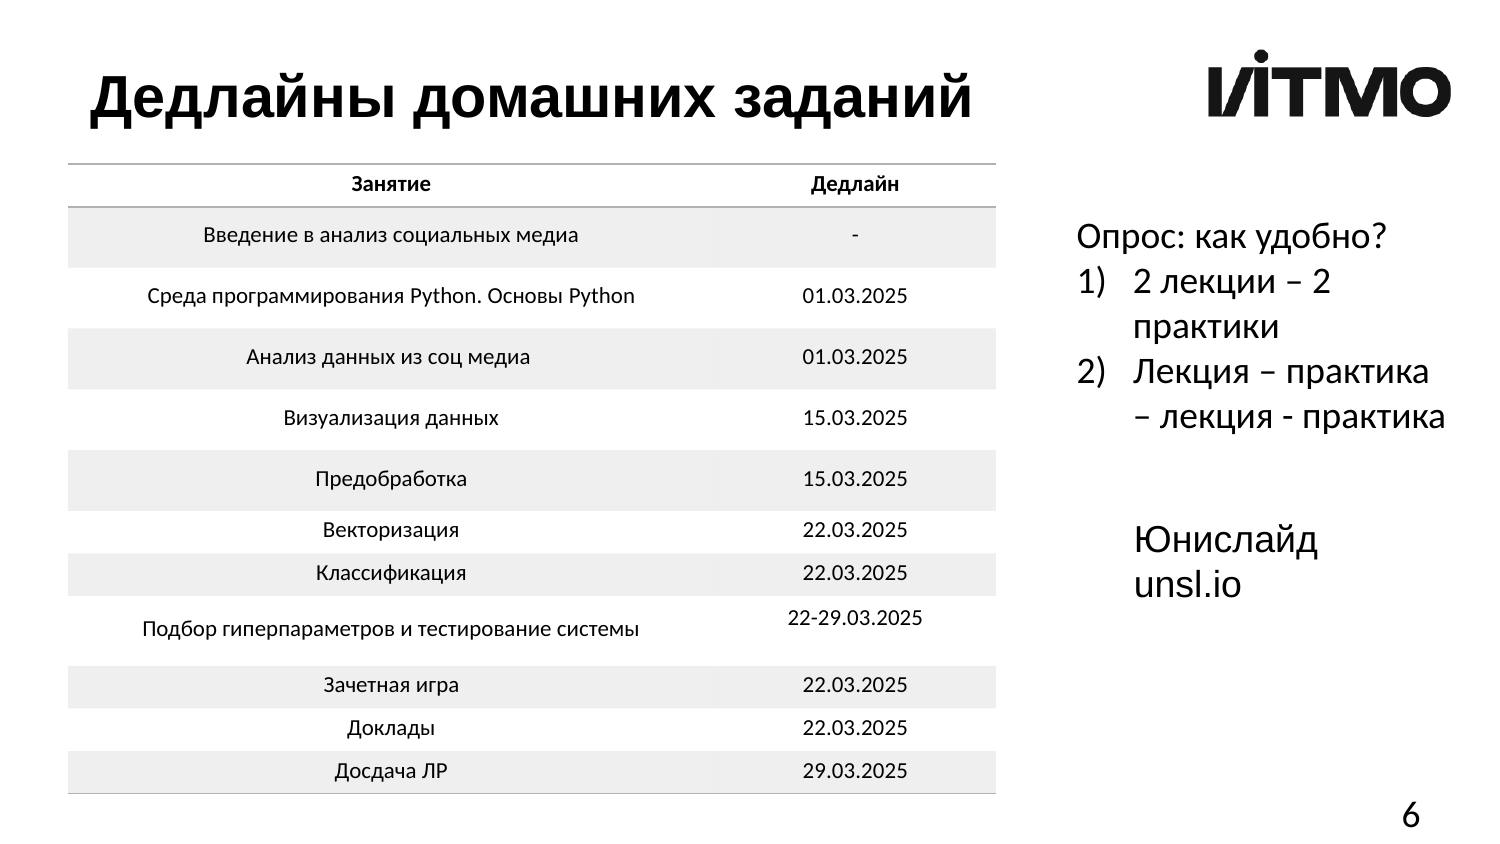

# Дедлайны домашних заданий
| Занятие | Дедлайн |
| --- | --- |
| Введение в анализ социальных медиа | - |
| Среда программирования Python. Основы Python | 01.03.2025 |
| Анализ данных из соц медиа | 01.03.2025 |
| Визуализация данных | 15.03.2025 |
| Предобработка | 15.03.2025 |
| Векторизация | 22.03.2025 |
| Классификация | 22.03.2025 |
| Подбор гиперпараметров и тестирование системы | 22-29.03.2025 |
| Зачетная игра | 22.03.2025 |
| Доклады | 22.03.2025 |
| Досдача ЛР | 29.03.2025 |
Опрос: как удобно?
2 лекции – 2 практики
Лекция – практика – лекция - практика
Юнислайд
unsl.io
6